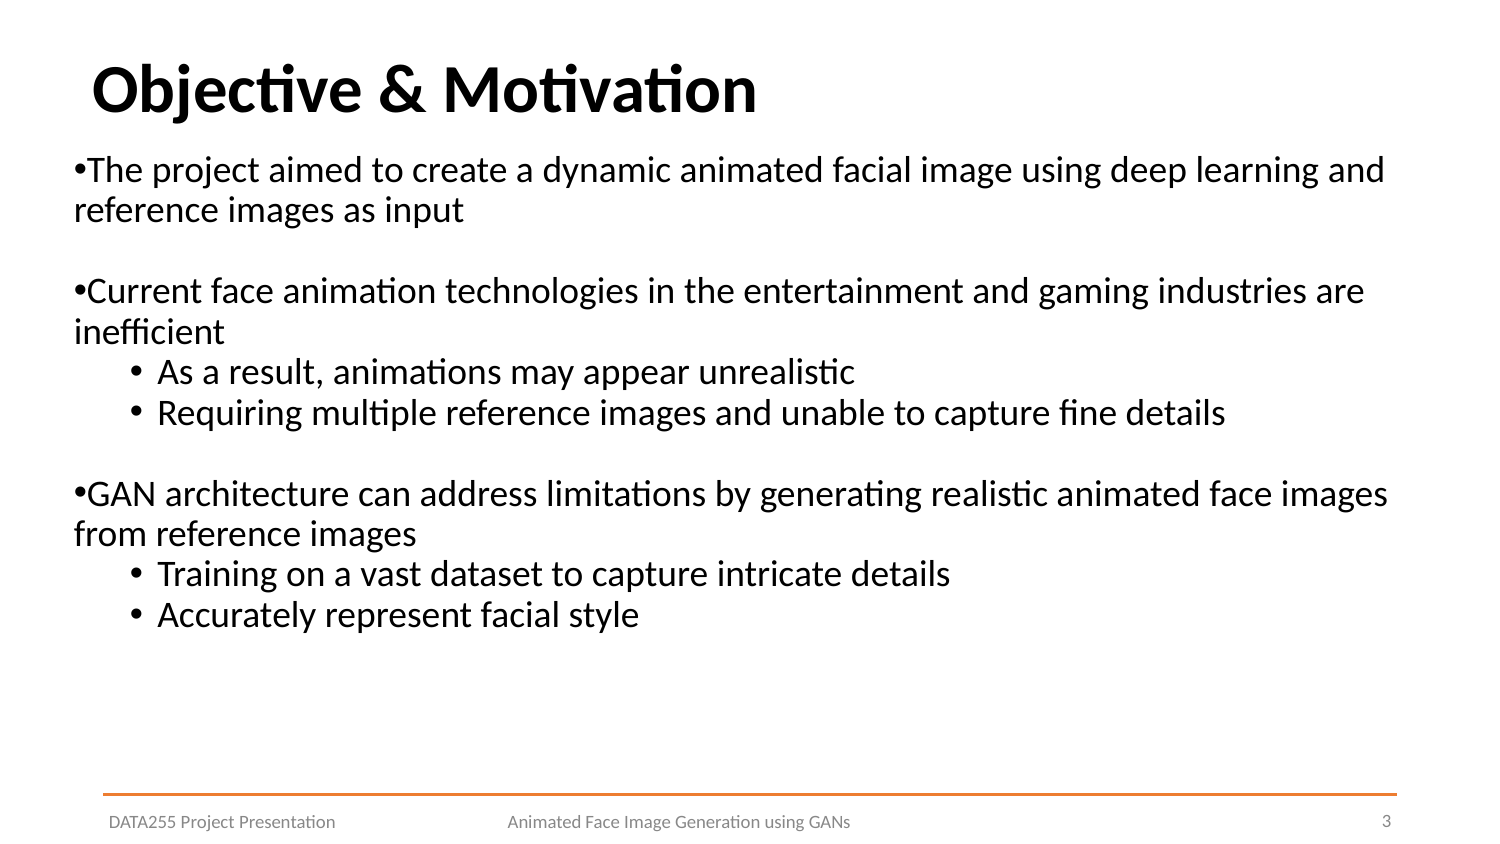

# Objective & Motivation
The project aimed to create a dynamic animated facial image using deep learning and reference images as input

Current face animation technologies in the entertainment and gaming industries are inefficient
 As a result, animations may appear unrealistic
 Requiring multiple reference images and unable to capture fine details

GAN architecture can address limitations by generating realistic animated face images from reference images
 Training on a vast dataset to capture intricate details
 Accurately represent facial style

3
DATA255 Project Presentation
Animated Face Image Generation using GANs